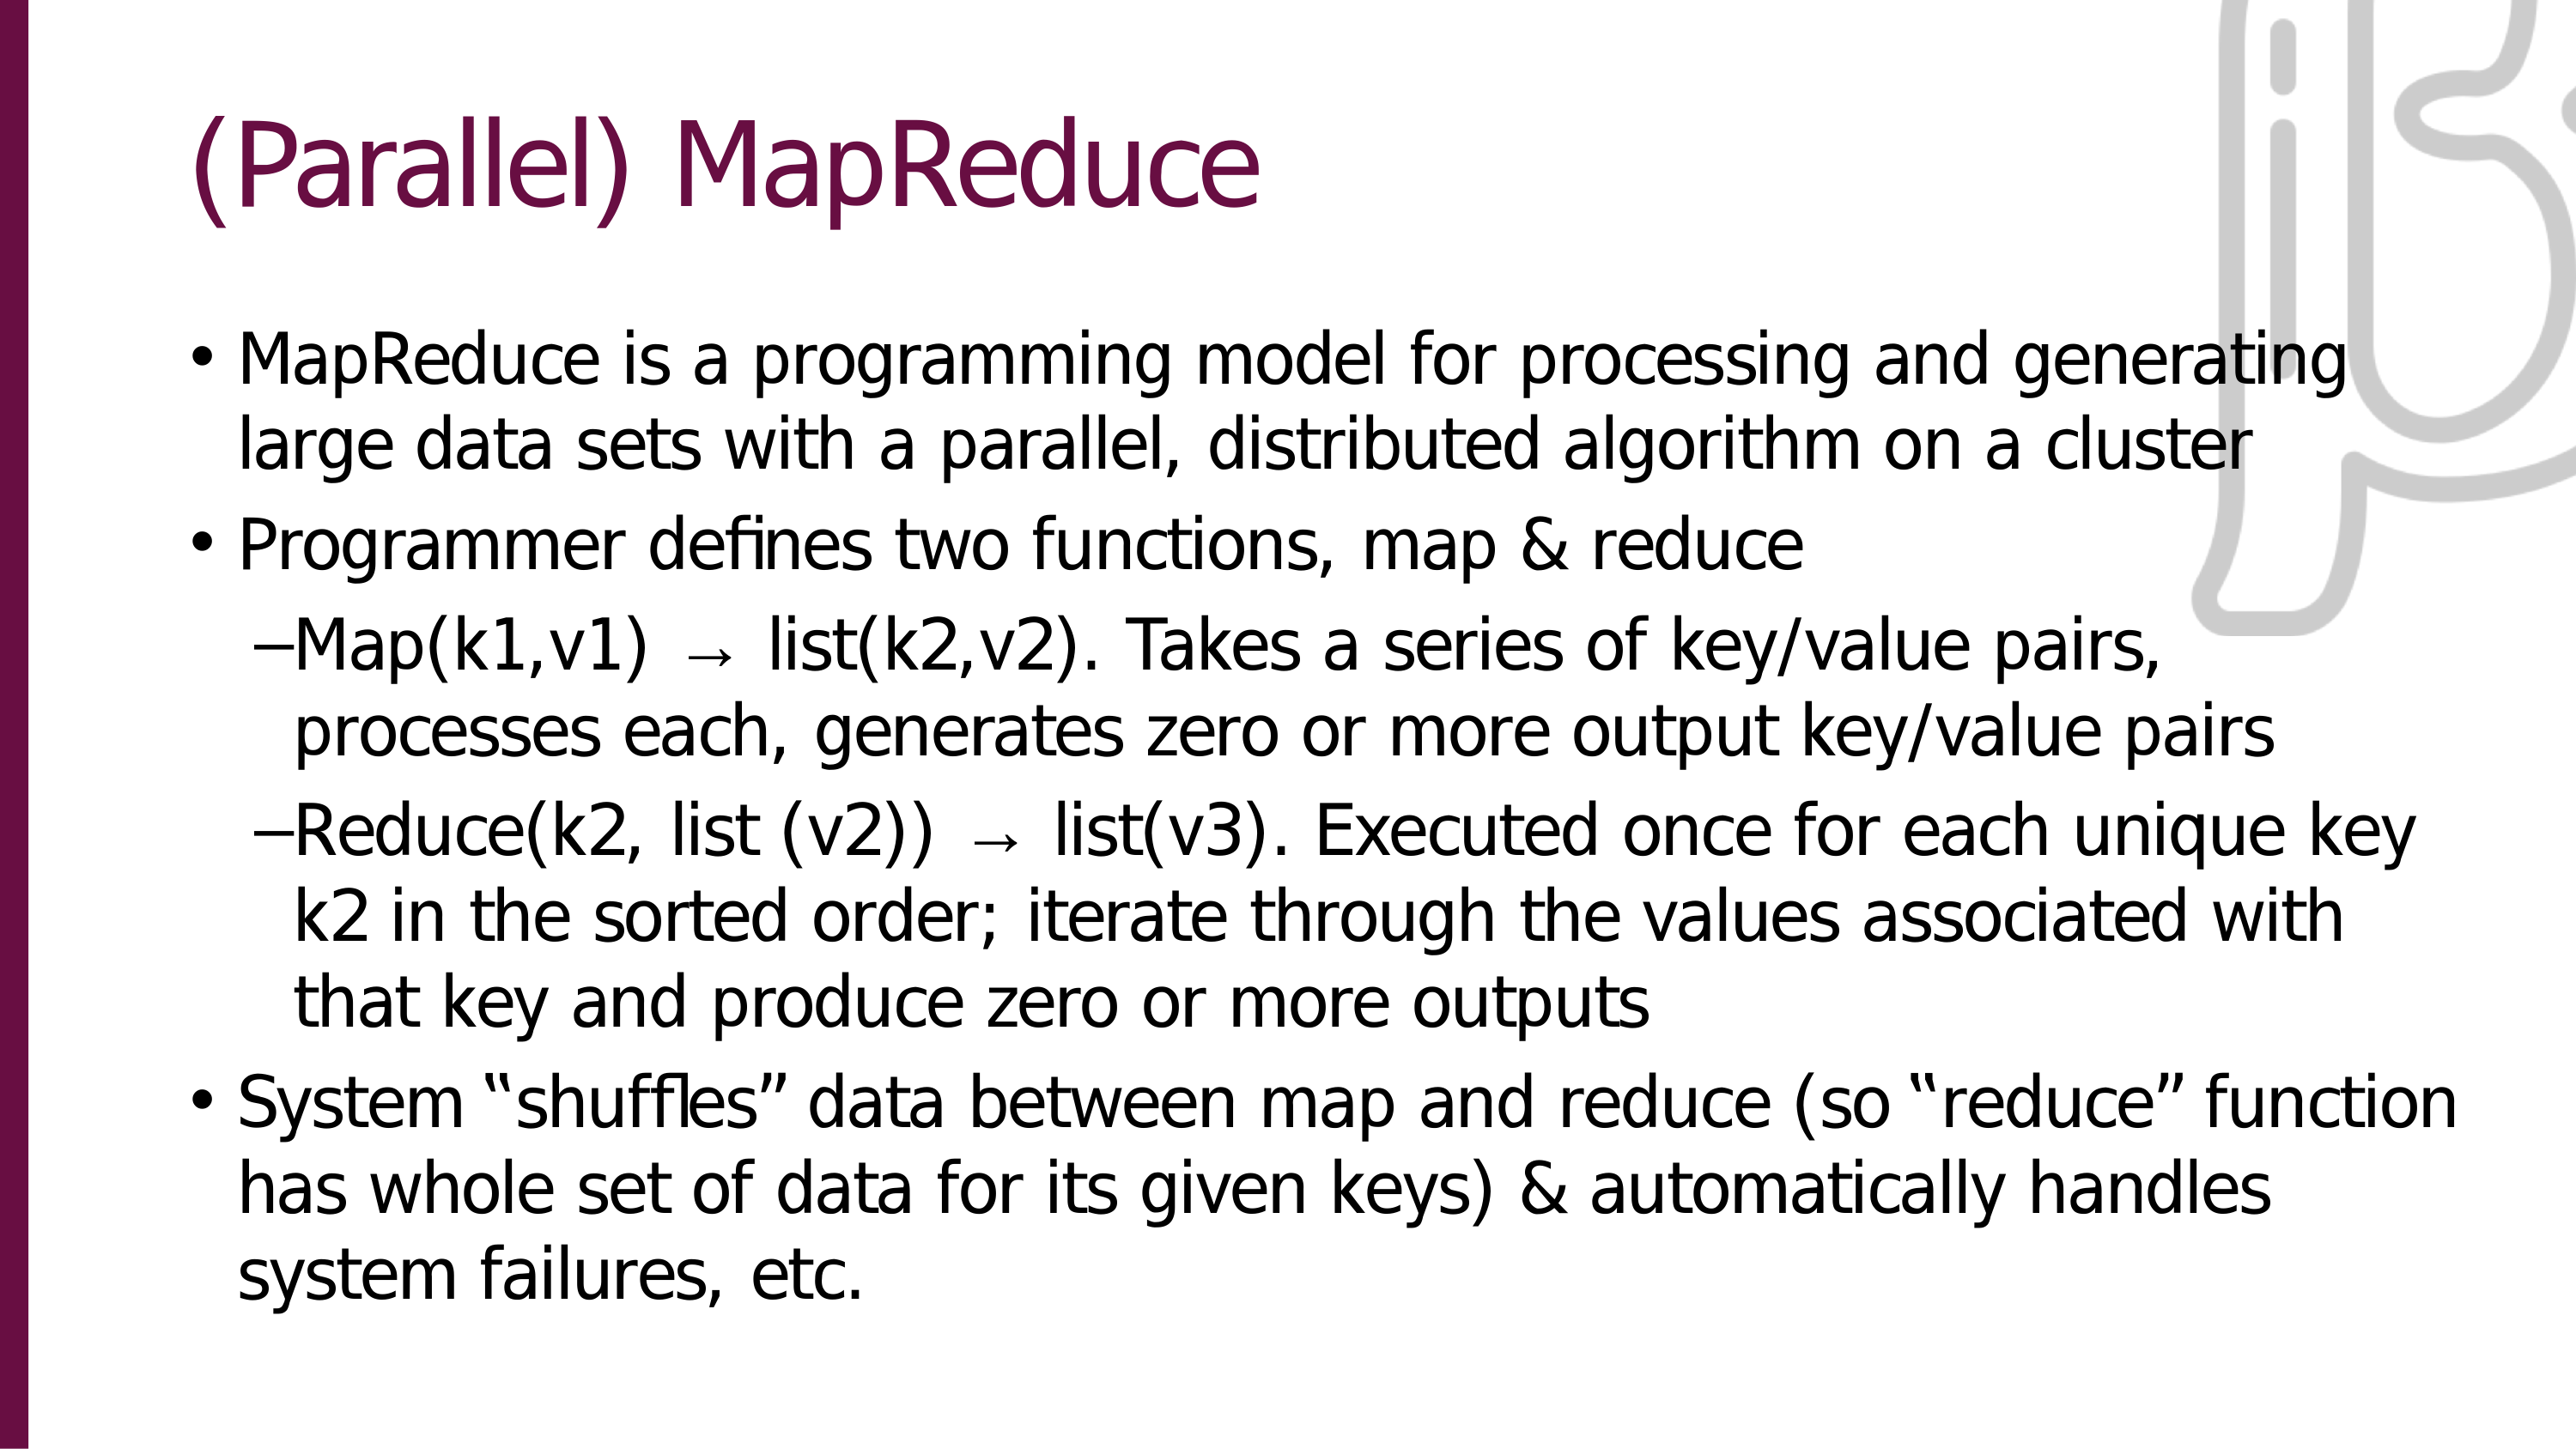

(Parallel) MapReduce
MapReduce is a programming model for processing and generating large data sets with a parallel, distributed algorithm on a cluster
Programmer defines two functions, map & reduce
Map(k1,v1) → list(k2,v2). Takes a series of key/value pairs, processes each, generates zero or more output key/value pairs
Reduce(k2, list (v2)) → list(v3). Executed once for each unique key k2 in the sorted order; iterate through the values associated with that key and produce zero or more outputs
System “shuffles” data between map and reduce (so “reduce” function has whole set of data for its given keys) & automatically handles system failures, etc.